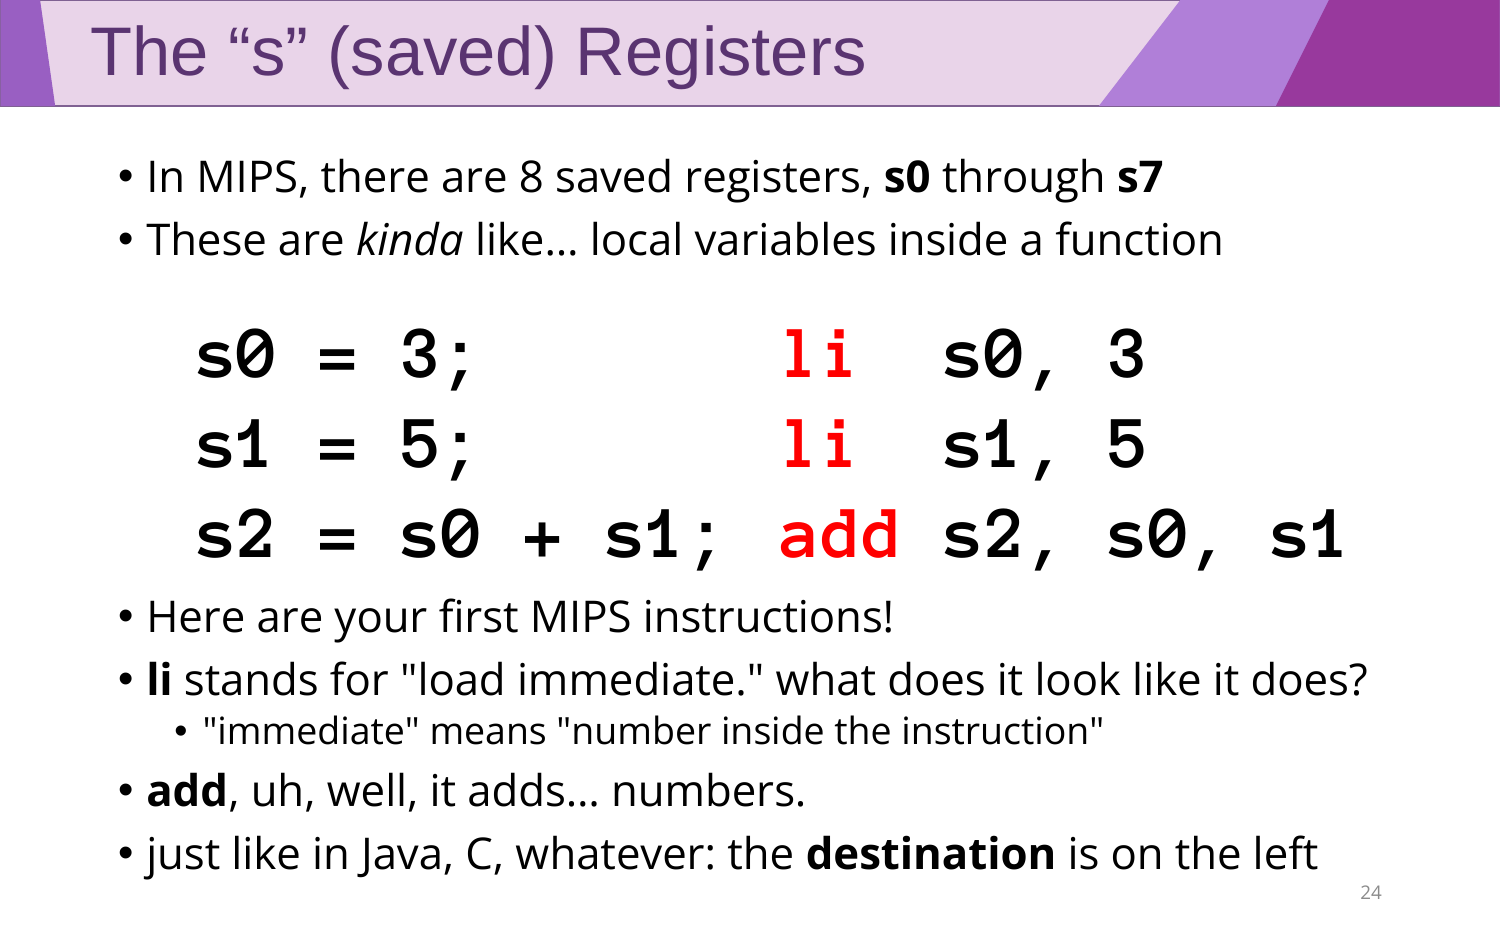

# The “s” (saved) Registers
In MIPS, there are 8 saved registers, s0 through s7
These are kinda like… local variables inside a function

Here are your first MIPS instructions!
li stands for "load immediate." what does it look like it does?
"immediate" means "number inside the instruction"
add, uh, well, it adds… numbers.
just like in Java, C, whatever: the destination is on the left

s0 = 3;
s1 = 5;
s2 = s0 + s1;
li  s0, 3
li  s1, 5
add s2, s0, s1
24